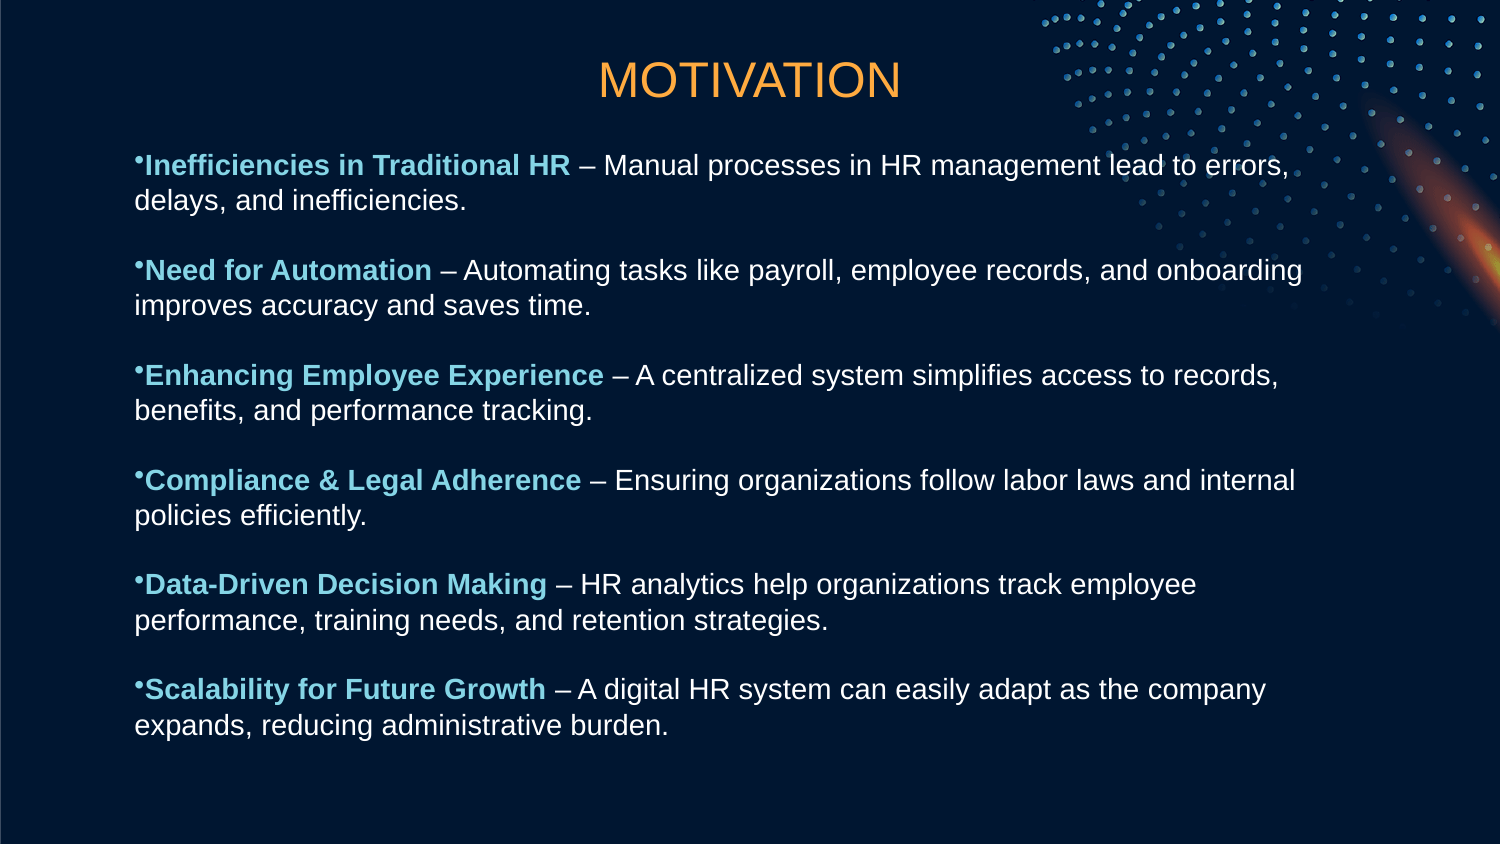

# MOTIVATION
Inefficiencies in Traditional HR – Manual processes in HR management lead to errors, delays, and inefficiencies.

Need for Automation – Automating tasks like payroll, employee records, and onboarding improves accuracy and saves time.

Enhancing Employee Experience – A centralized system simplifies access to records, benefits, and performance tracking.

Compliance & Legal Adherence – Ensuring organizations follow labor laws and internal policies efficiently.

Data-Driven Decision Making – HR analytics help organizations track employee performance, training needs, and retention strategies.

Scalability for Future Growth – A digital HR system can easily adapt as the company expands, reducing administrative burden.